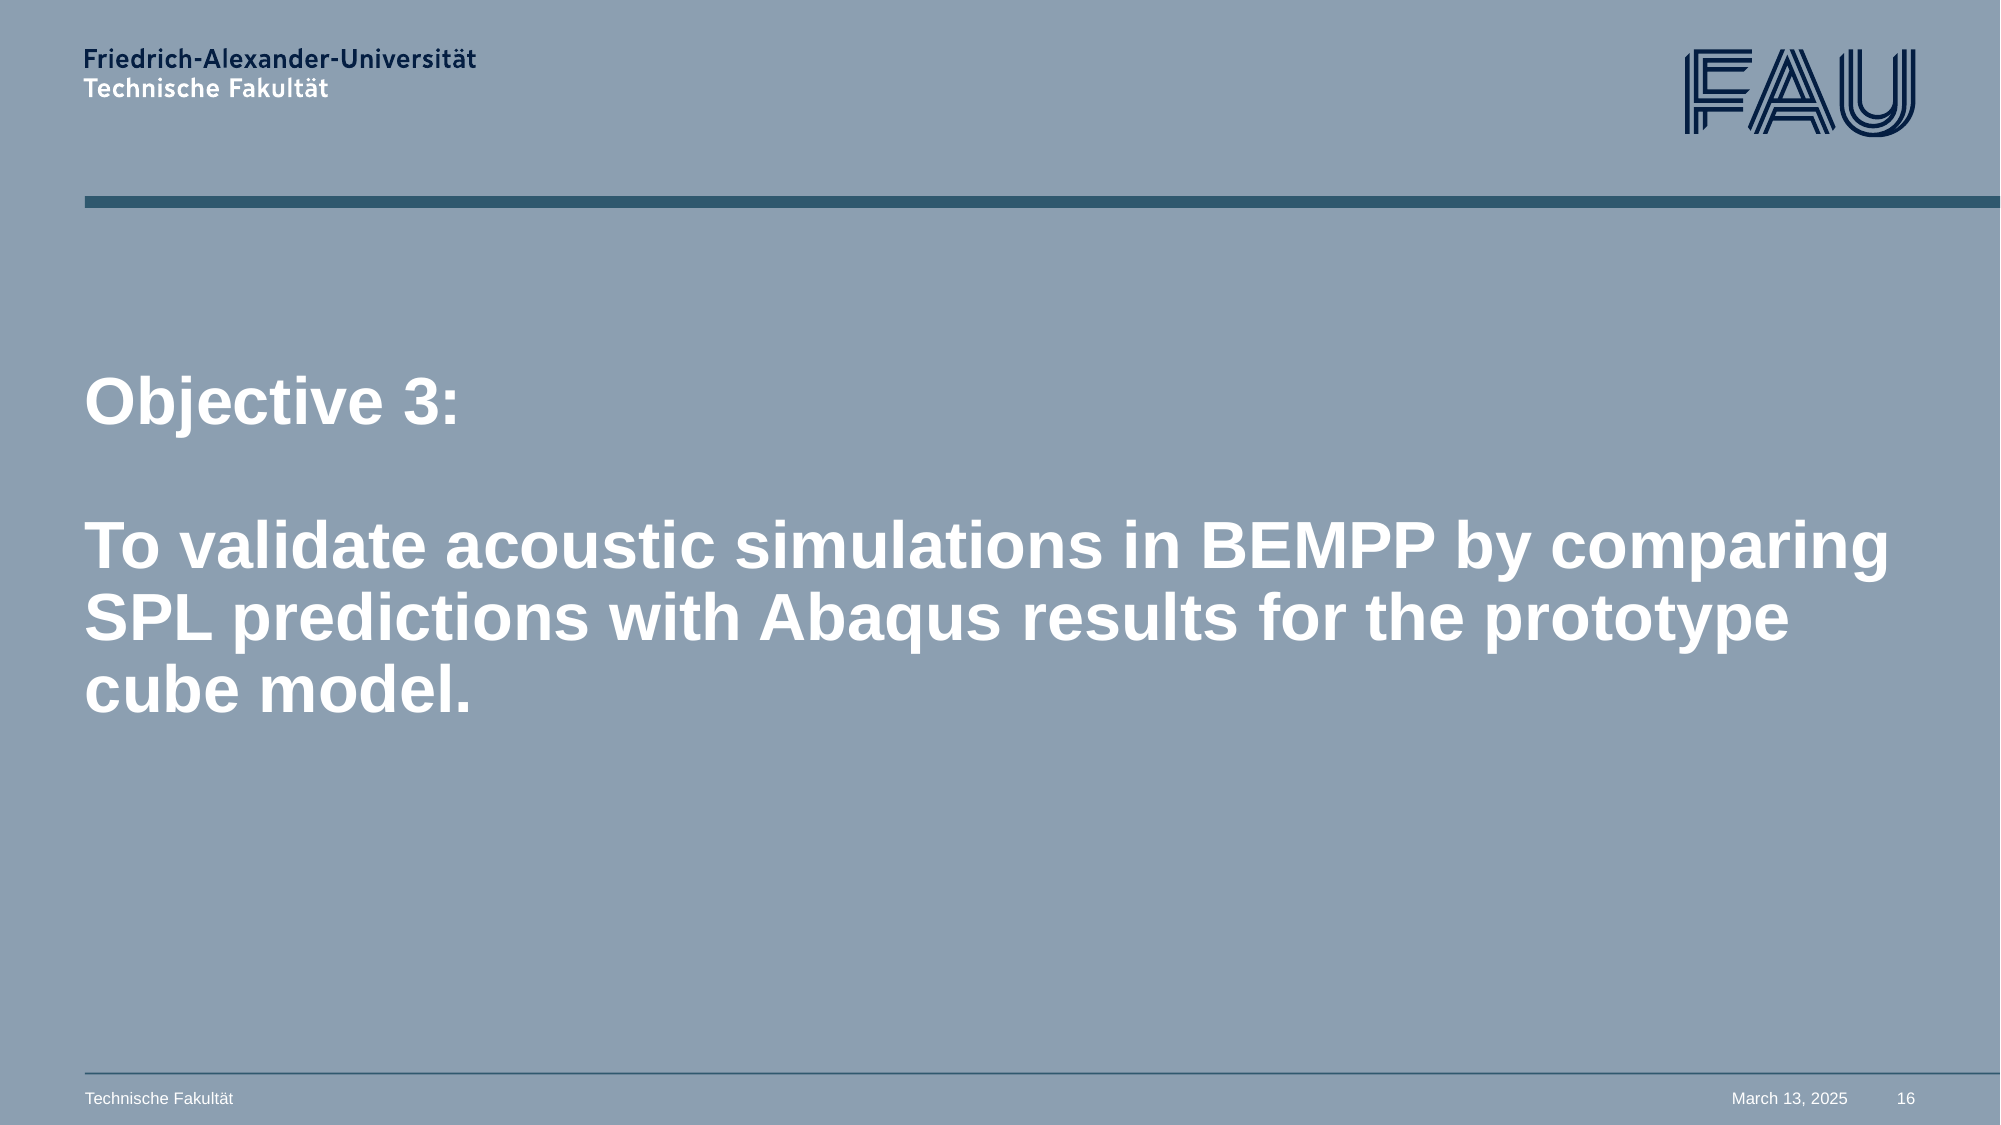

# Objective 3: To validate acoustic simulations in BEMPP by comparing SPL predictions with Abaqus results for the prototype cube model.
Technische Fakultät
March 13, 2025
16